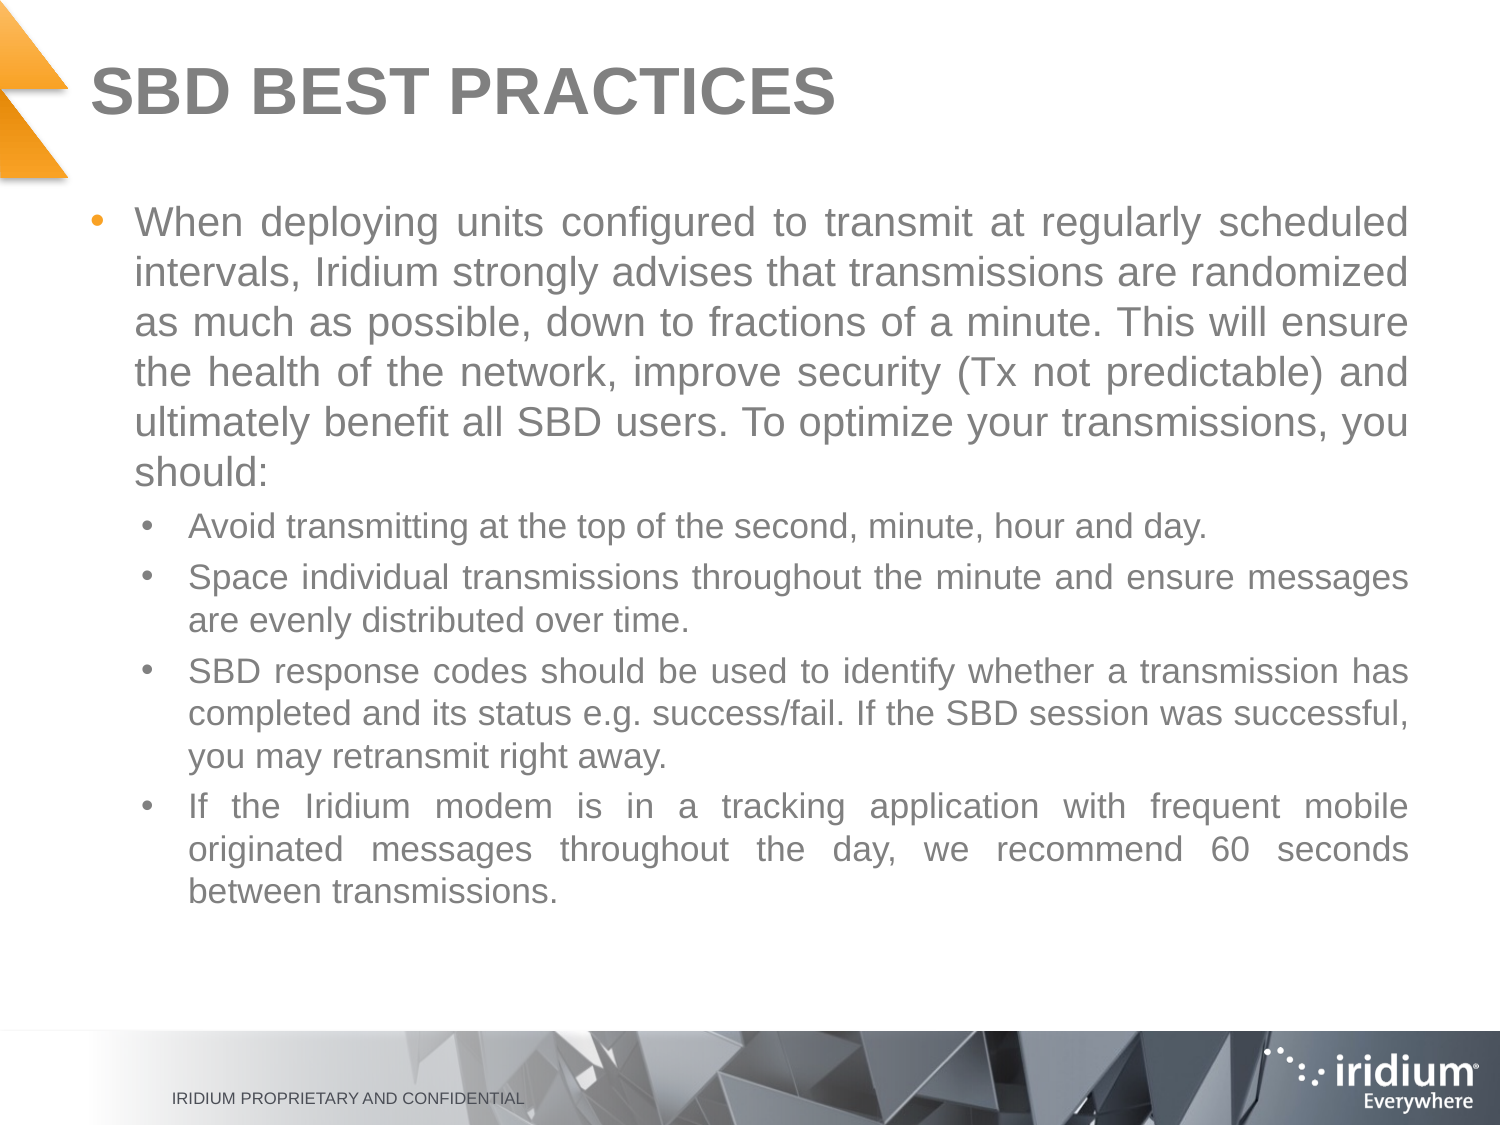

# SBD best practices
When deploying units configured to transmit at regularly scheduled intervals, Iridium strongly advises that transmissions are randomized as much as possible, down to fractions of a minute. This will ensure the health of the network, improve security (Tx not predictable) and ultimately benefit all SBD users. To optimize your transmissions, you should:
Avoid transmitting at the top of the second, minute, hour and day.
Space individual transmissions throughout the minute and ensure messages are evenly distributed over time.
SBD response codes should be used to identify whether a transmission has completed and its status e.g. success/fail. If the SBD session was successful, you may retransmit right away.
If the Iridium modem is in a tracking application with frequent mobile originated messages throughout the day, we recommend 60 seconds between transmissions.
Iridium Proprietary and Confidential